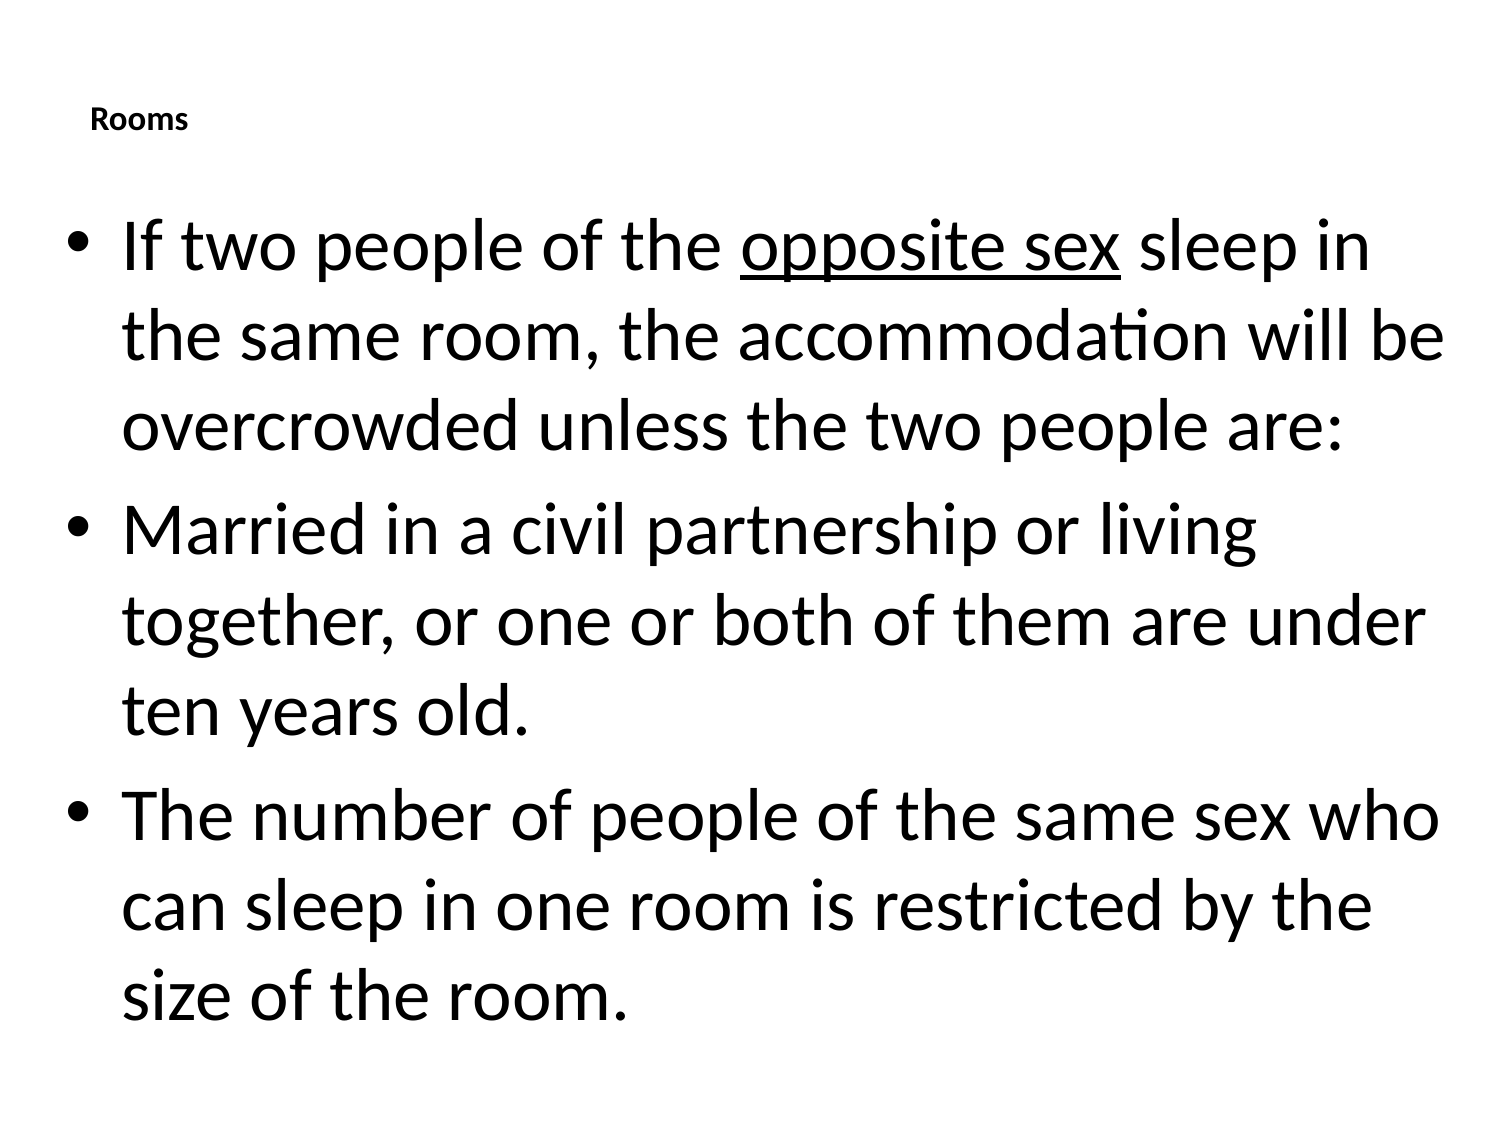

# Rooms
If two people of the opposite sex sleep in the same room, the accommodation will be overcrowded unless the two people are:
Married in a civil partnership or living together, or one or both of them are under ten years old.
The number of people of the same sex who can sleep in one room is restricted by the size of the room.